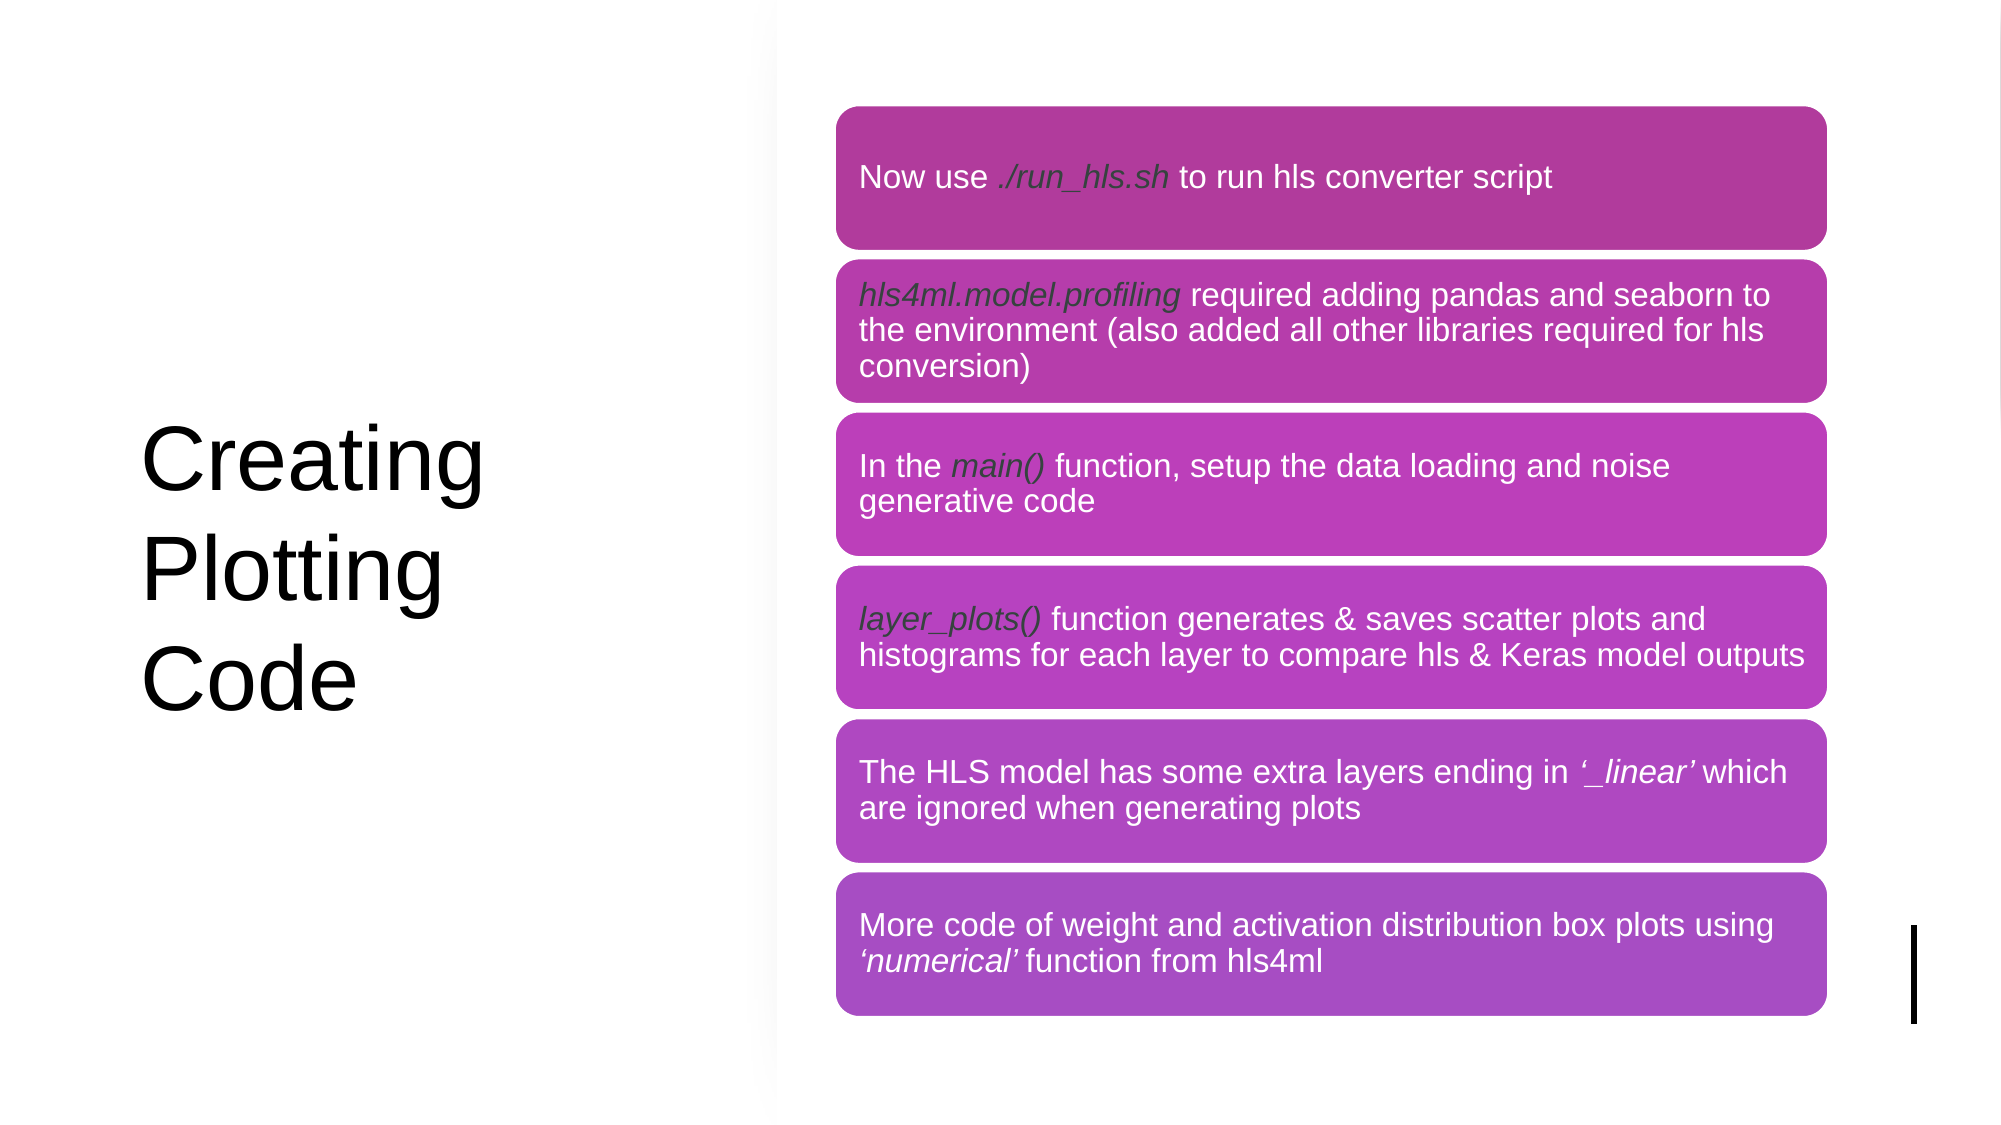

Now use ./run_hls.sh to run hls converter script
hls4ml.model.profiling required adding pandas and seaborn to the environment (also added all other libraries required for hls conversion)
In the main() function, setup the data loading and noise generative code
layer_plots() function generates & saves scatter plots and histograms for each layer to compare hls & Keras model outputs

The HLS model has some extra layers ending in ‘_linear’ which are ignored when generating plots
More code of weight and activation distribution box plots using ‘numerical’ function from hls4ml
# Creating Plotting Code